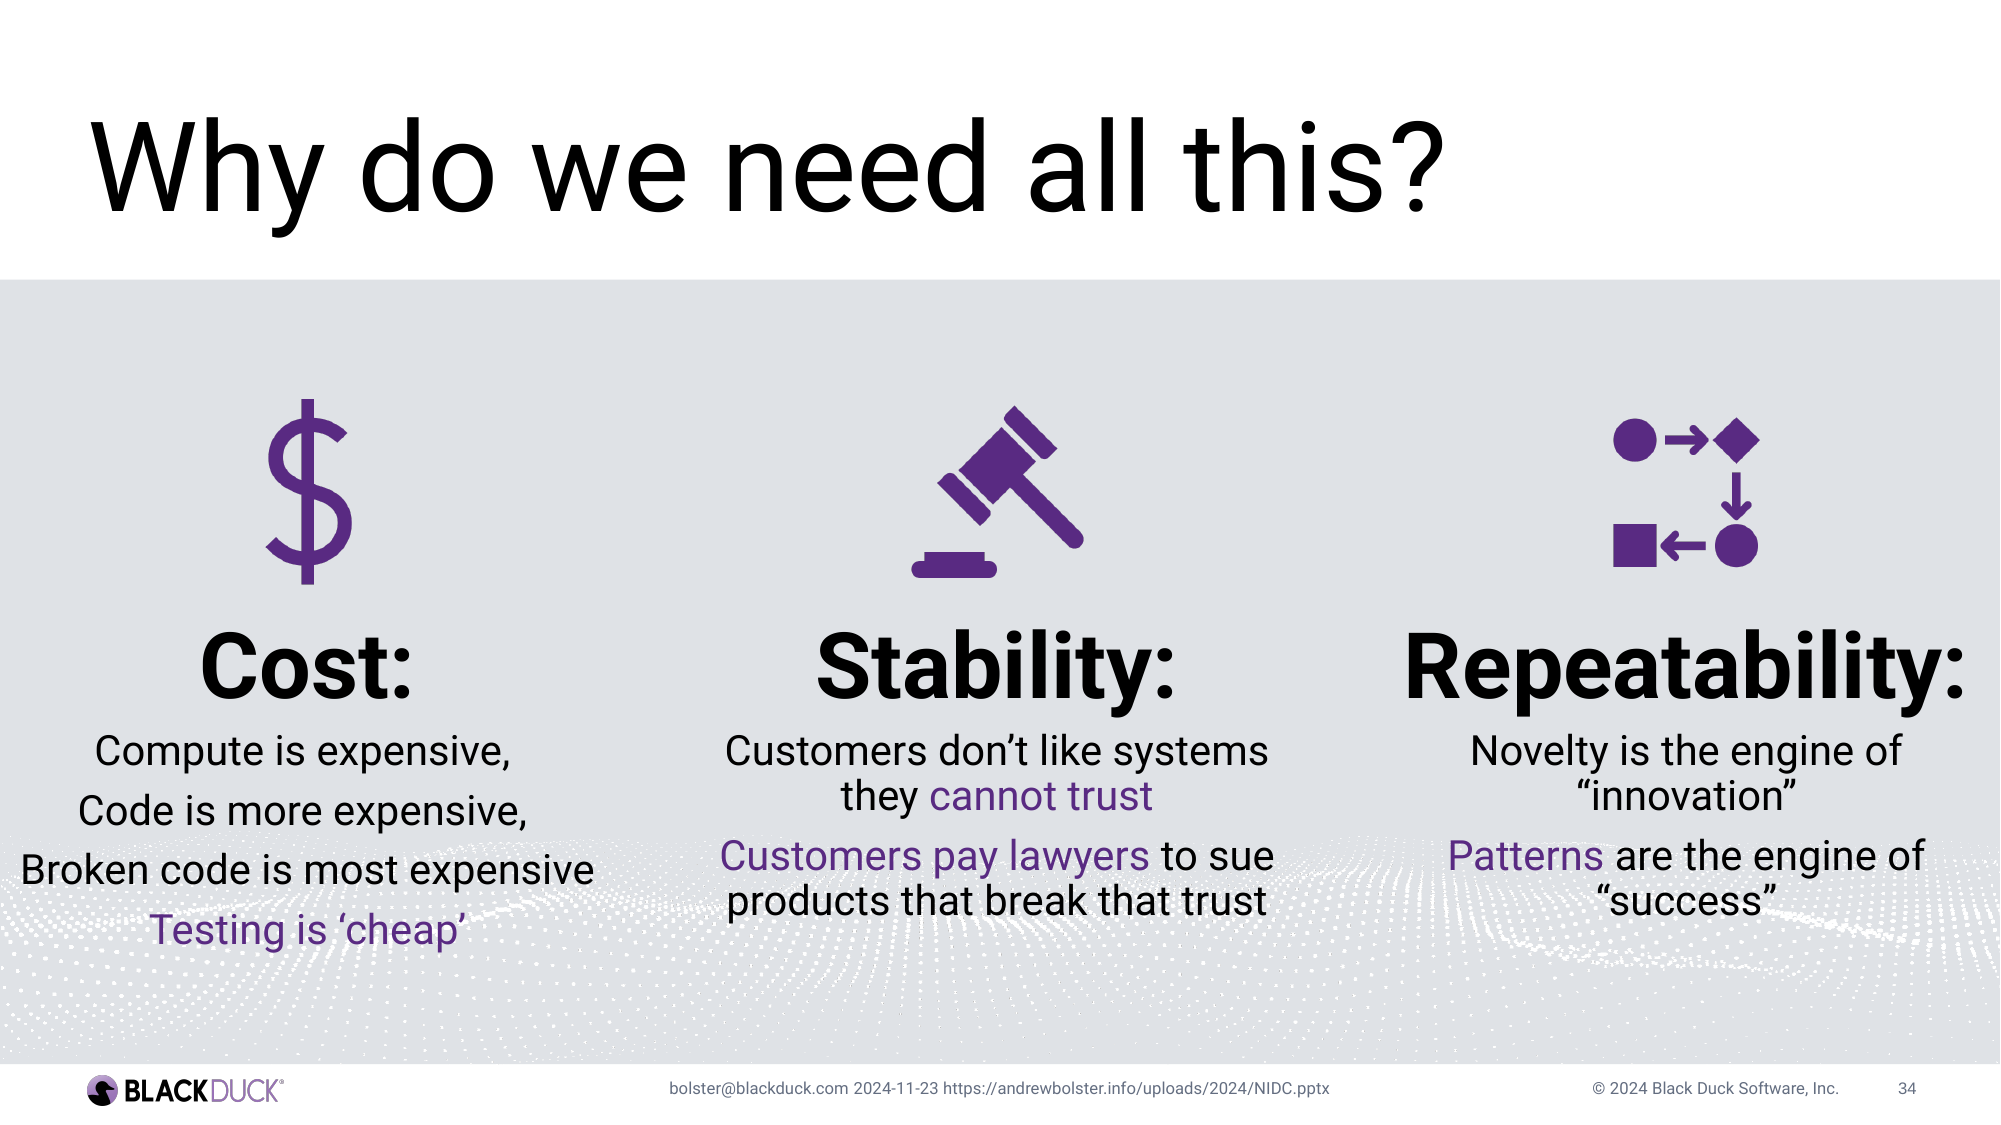

# Why do we need all this?
Cost:
Compute is expensive,
Code is more expensive,
Broken code is most expensive
Testing is ‘cheap’
Stability:
Customers don’t like systems they cannot trust
Customers pay lawyers to sue products that break that trust
Repeatability:
Novelty is the engine of “innovation”
Patterns are the engine of “success”